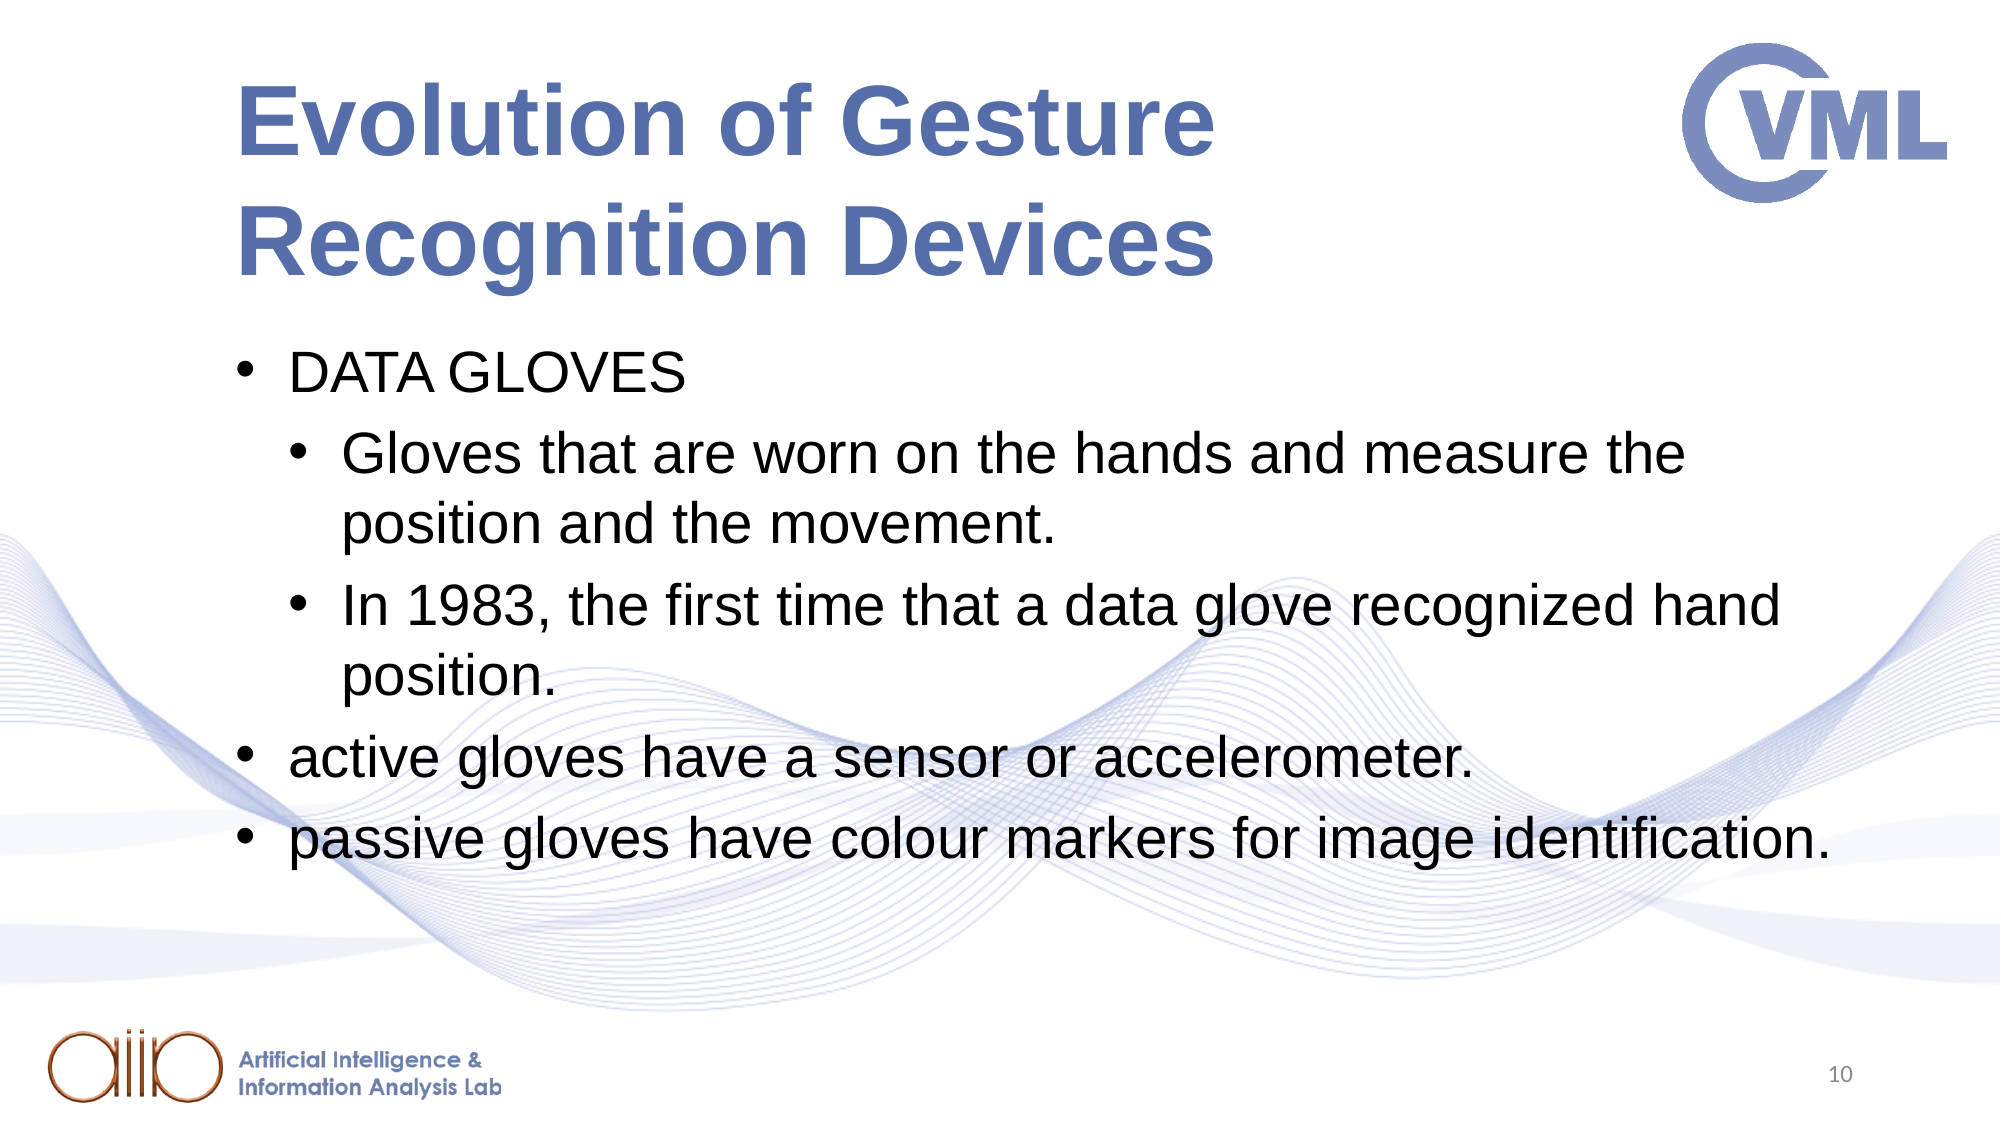

# Evolution of Gesture Recognition Devices
DATA GLOVES
Gloves that are worn on the hands and measure the position and the movement.
In 1983, the first time that a data glove recognized hand position.
active gloves have a sensor or accelerometer.
passive gloves have colour markers for image identification.

10